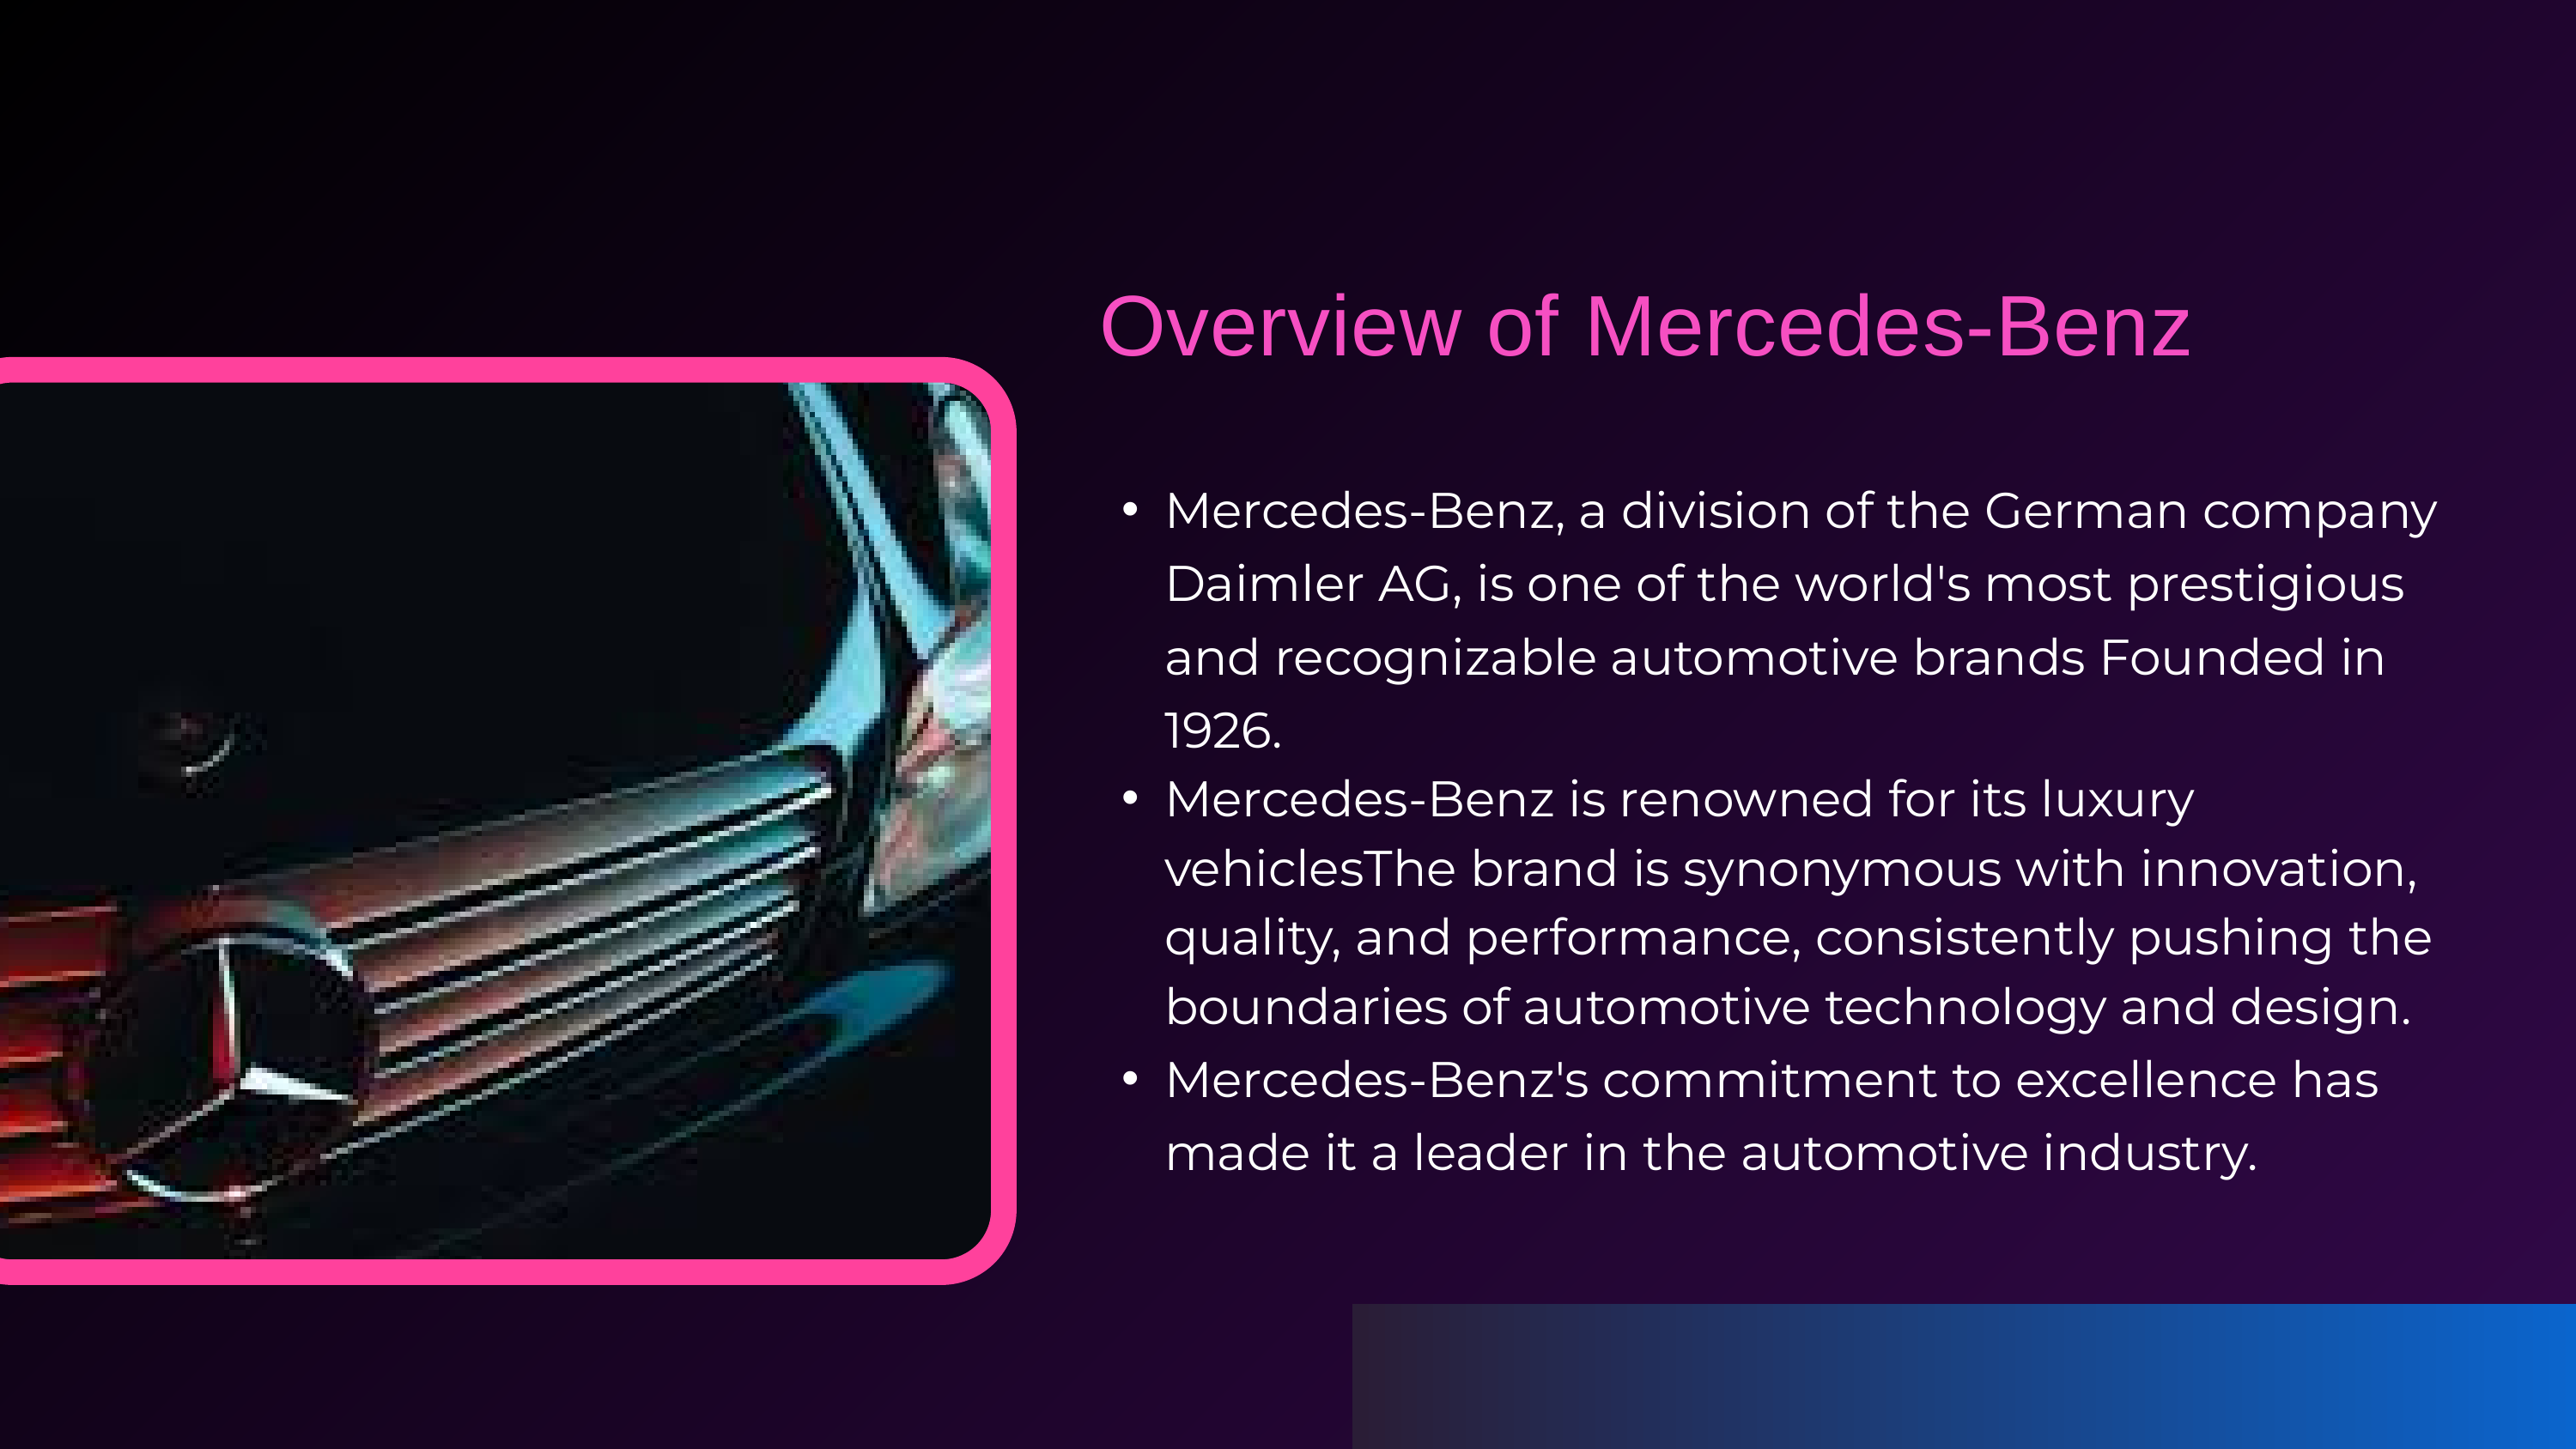

Overview of Mercedes-Benz

Mercedes-Benz, a division of the German company Daimler AG, is one of the world's most prestigious and recognizable automotive brands Founded in 1926.
Mercedes-Benz is renowned for its luxury vehiclesThe brand is synonymous with innovation, quality, and performance, consistently pushing the boundaries of automotive technology and design.
Mercedes-Benz's commitment to excellence has made it a leader in the automotive industry.